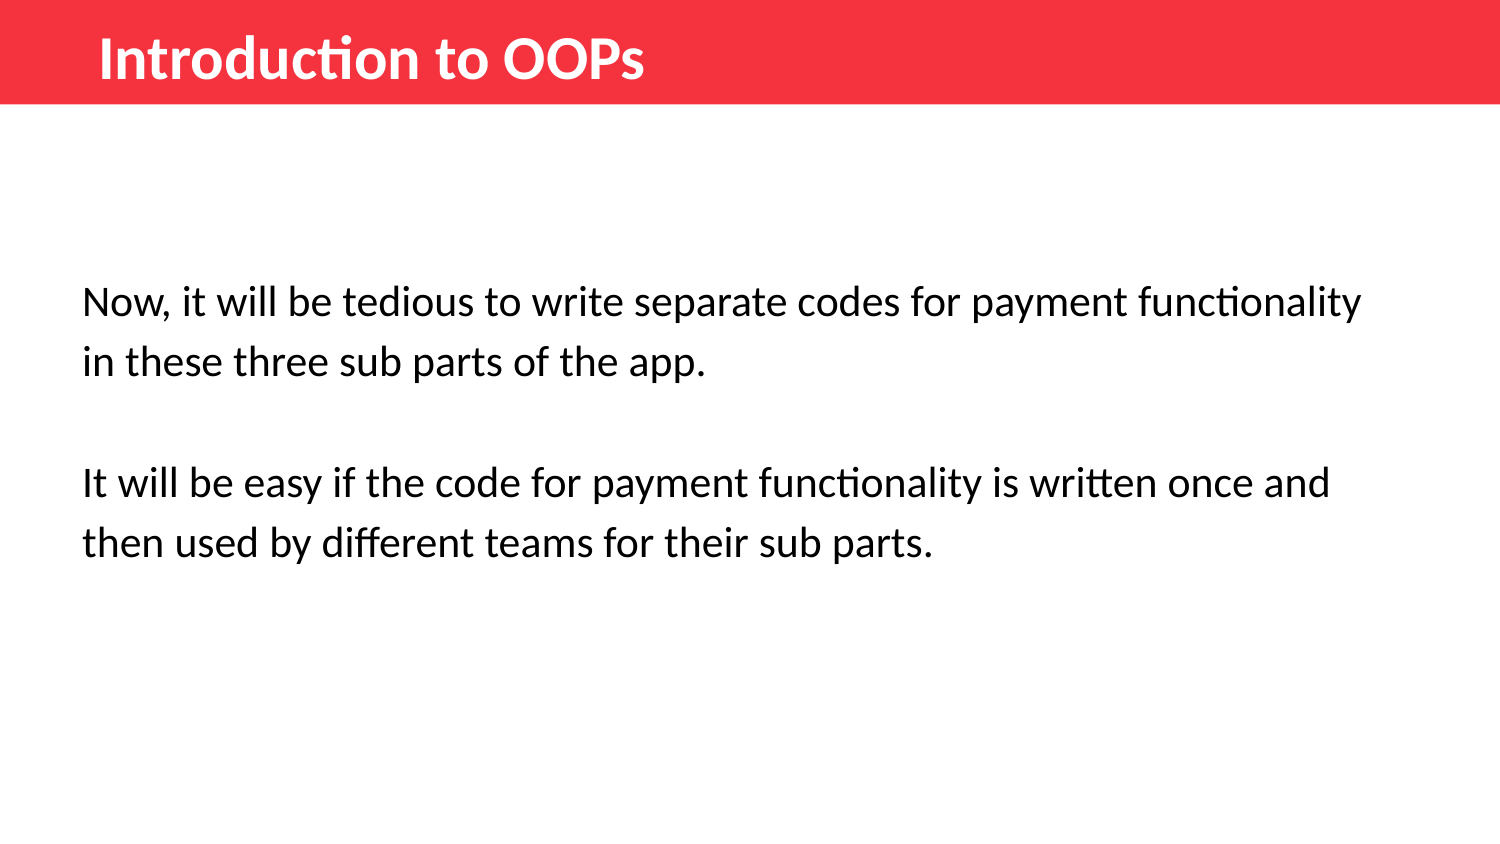

Introduction to OOPs

Now, it will be tedious to write separate codes for payment functionality in these three sub parts of the app.

It will be easy if the code for payment functionality is written once and then used by different teams for their sub parts.